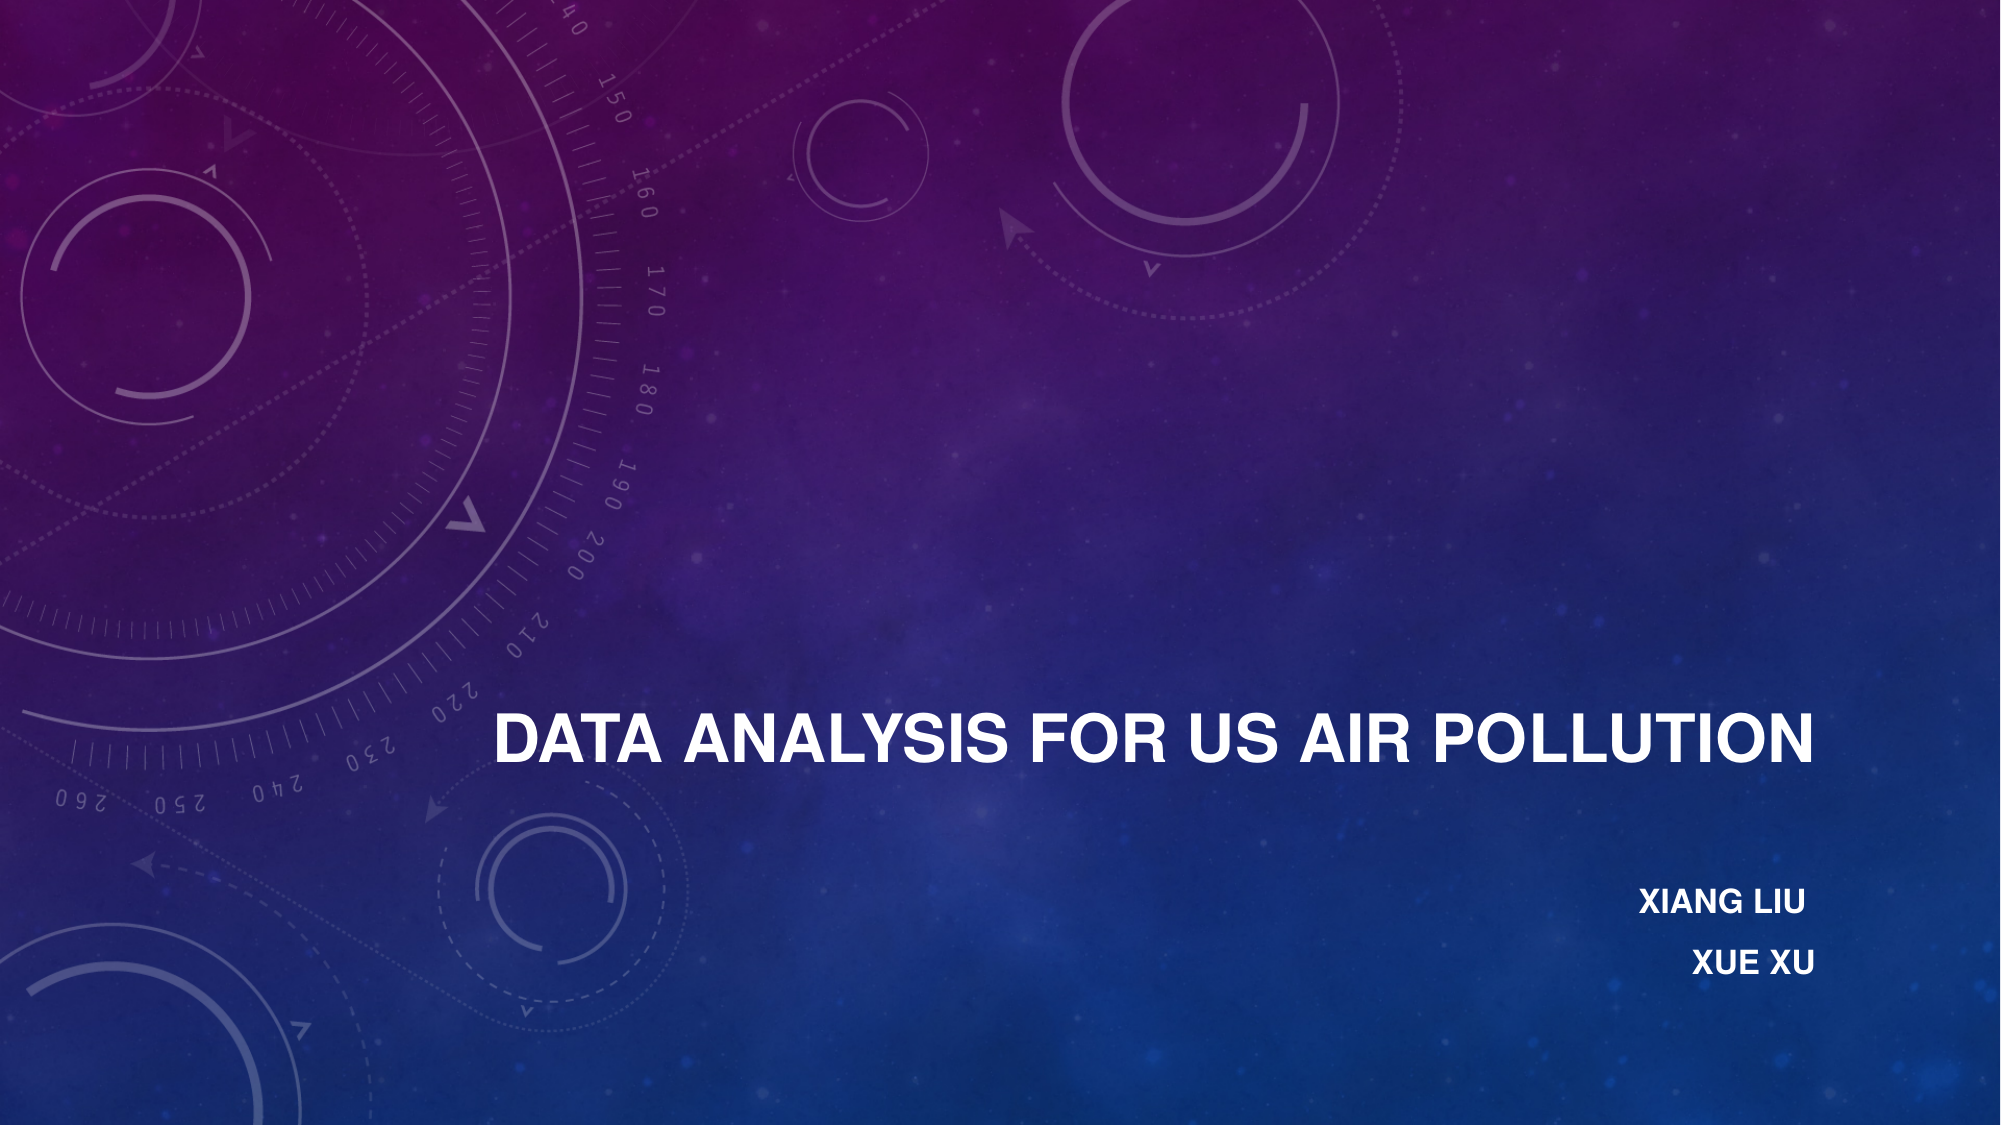

# Data Analysis for US AIR Pollution

Xiang Liu
Xue XU